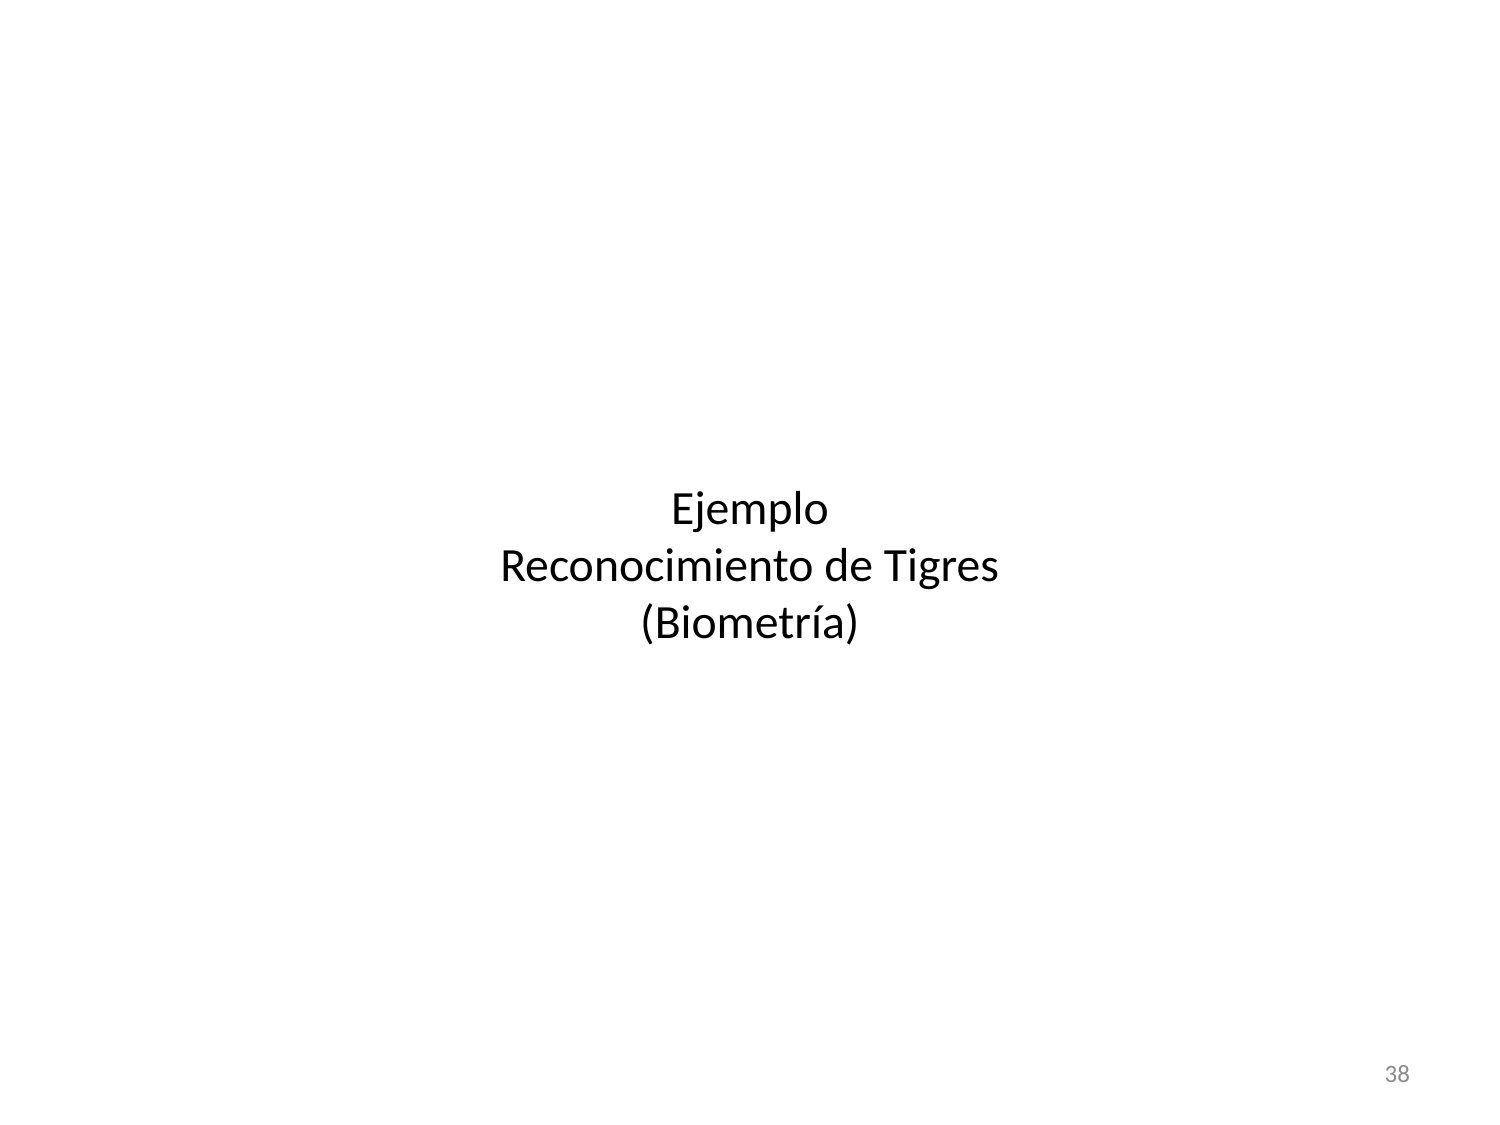

# Ejemplo Reconocimiento de Tigres (Biometría)
38